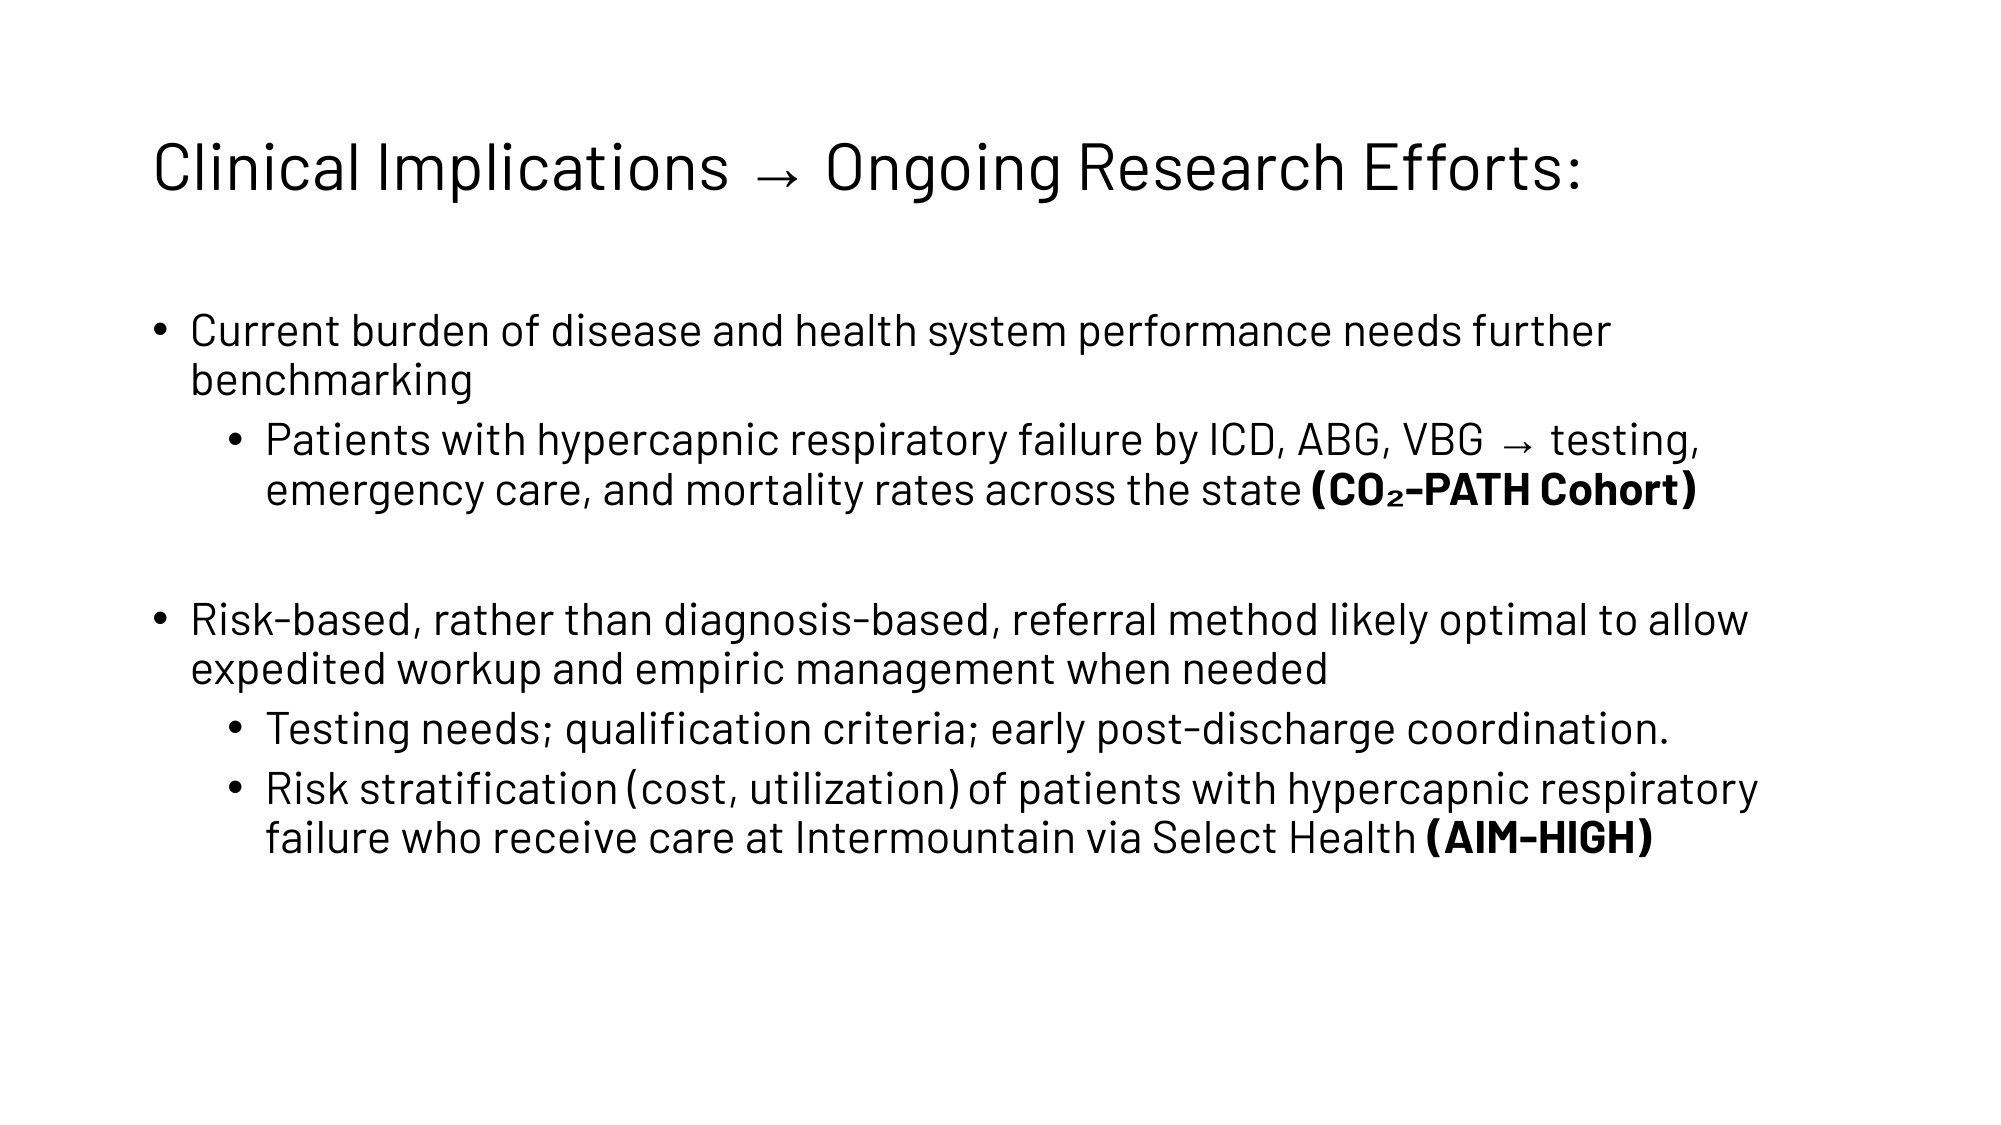

# Clinical Implications → Ongoing Research Efforts:
Current burden of disease and health system performance needs further benchmarking
Patients with hypercapnic respiratory failure by ICD, ABG, VBG → testing, emergency care, and mortality rates across the state (CO₂-PATH Cohort)

Risk-based, rather than diagnosis-based, referral method likely optimal to allow expedited workup and empiric management when needed
Testing needs; qualification criteria; early post-discharge coordination.
Risk stratification (cost, utilization) of patients with hypercapnic respiratory failure who receive care at Intermountain via Select Health (AIM-HIGH)